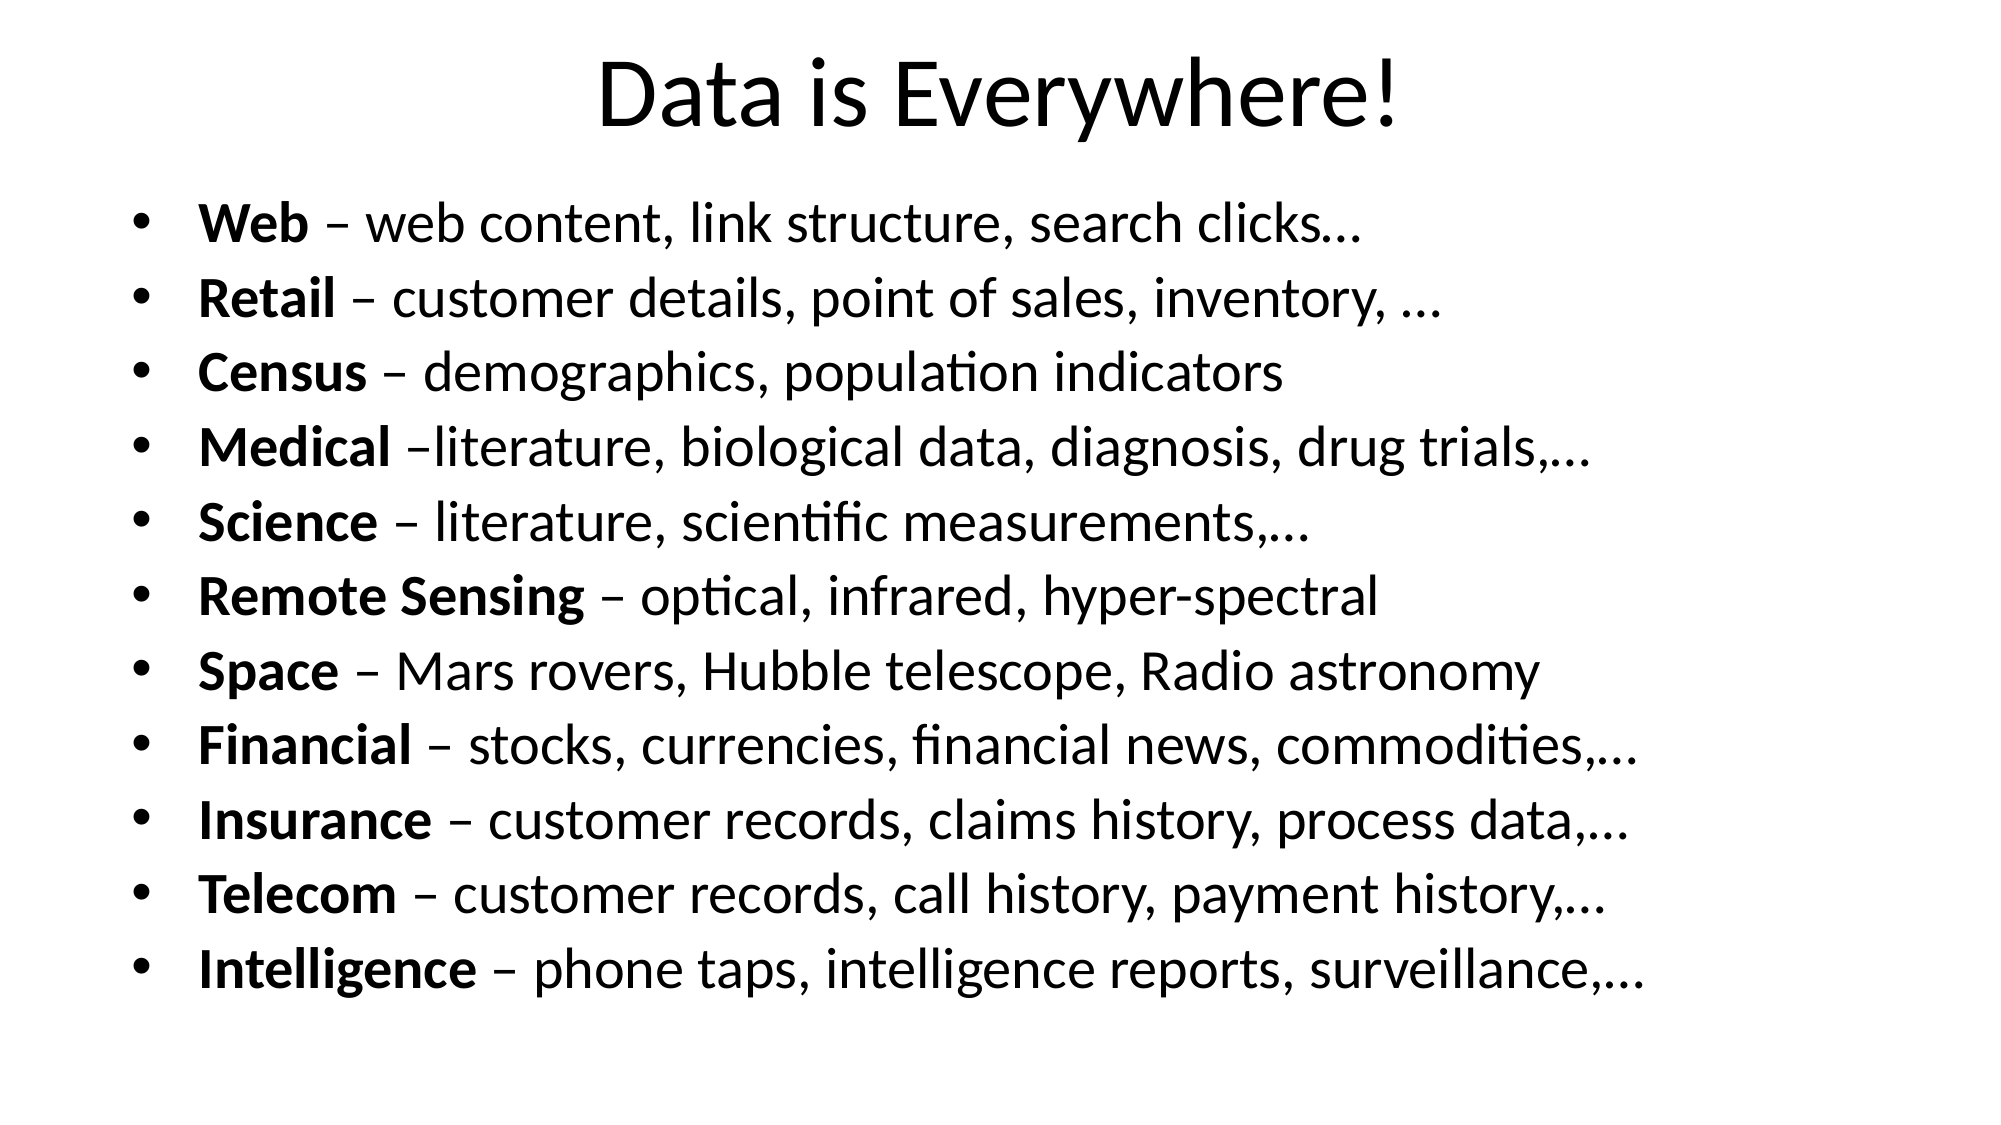

# Data is Everywhere!
Web – web content, link structure, search clicks…
Retail – customer details, point of sales, inventory, …
Census – demographics, population indicators
Medical –literature, biological data, diagnosis, drug trials,…
Science – literature, scientific measurements,…
Remote Sensing – optical, infrared, hyper-spectral
Space – Mars rovers, Hubble telescope, Radio astronomy
Financial – stocks, currencies, financial news, commodities,…
Insurance – customer records, claims history, process data,…
Telecom – customer records, call history, payment history,…
Intelligence – phone taps, intelligence reports, surveillance,…